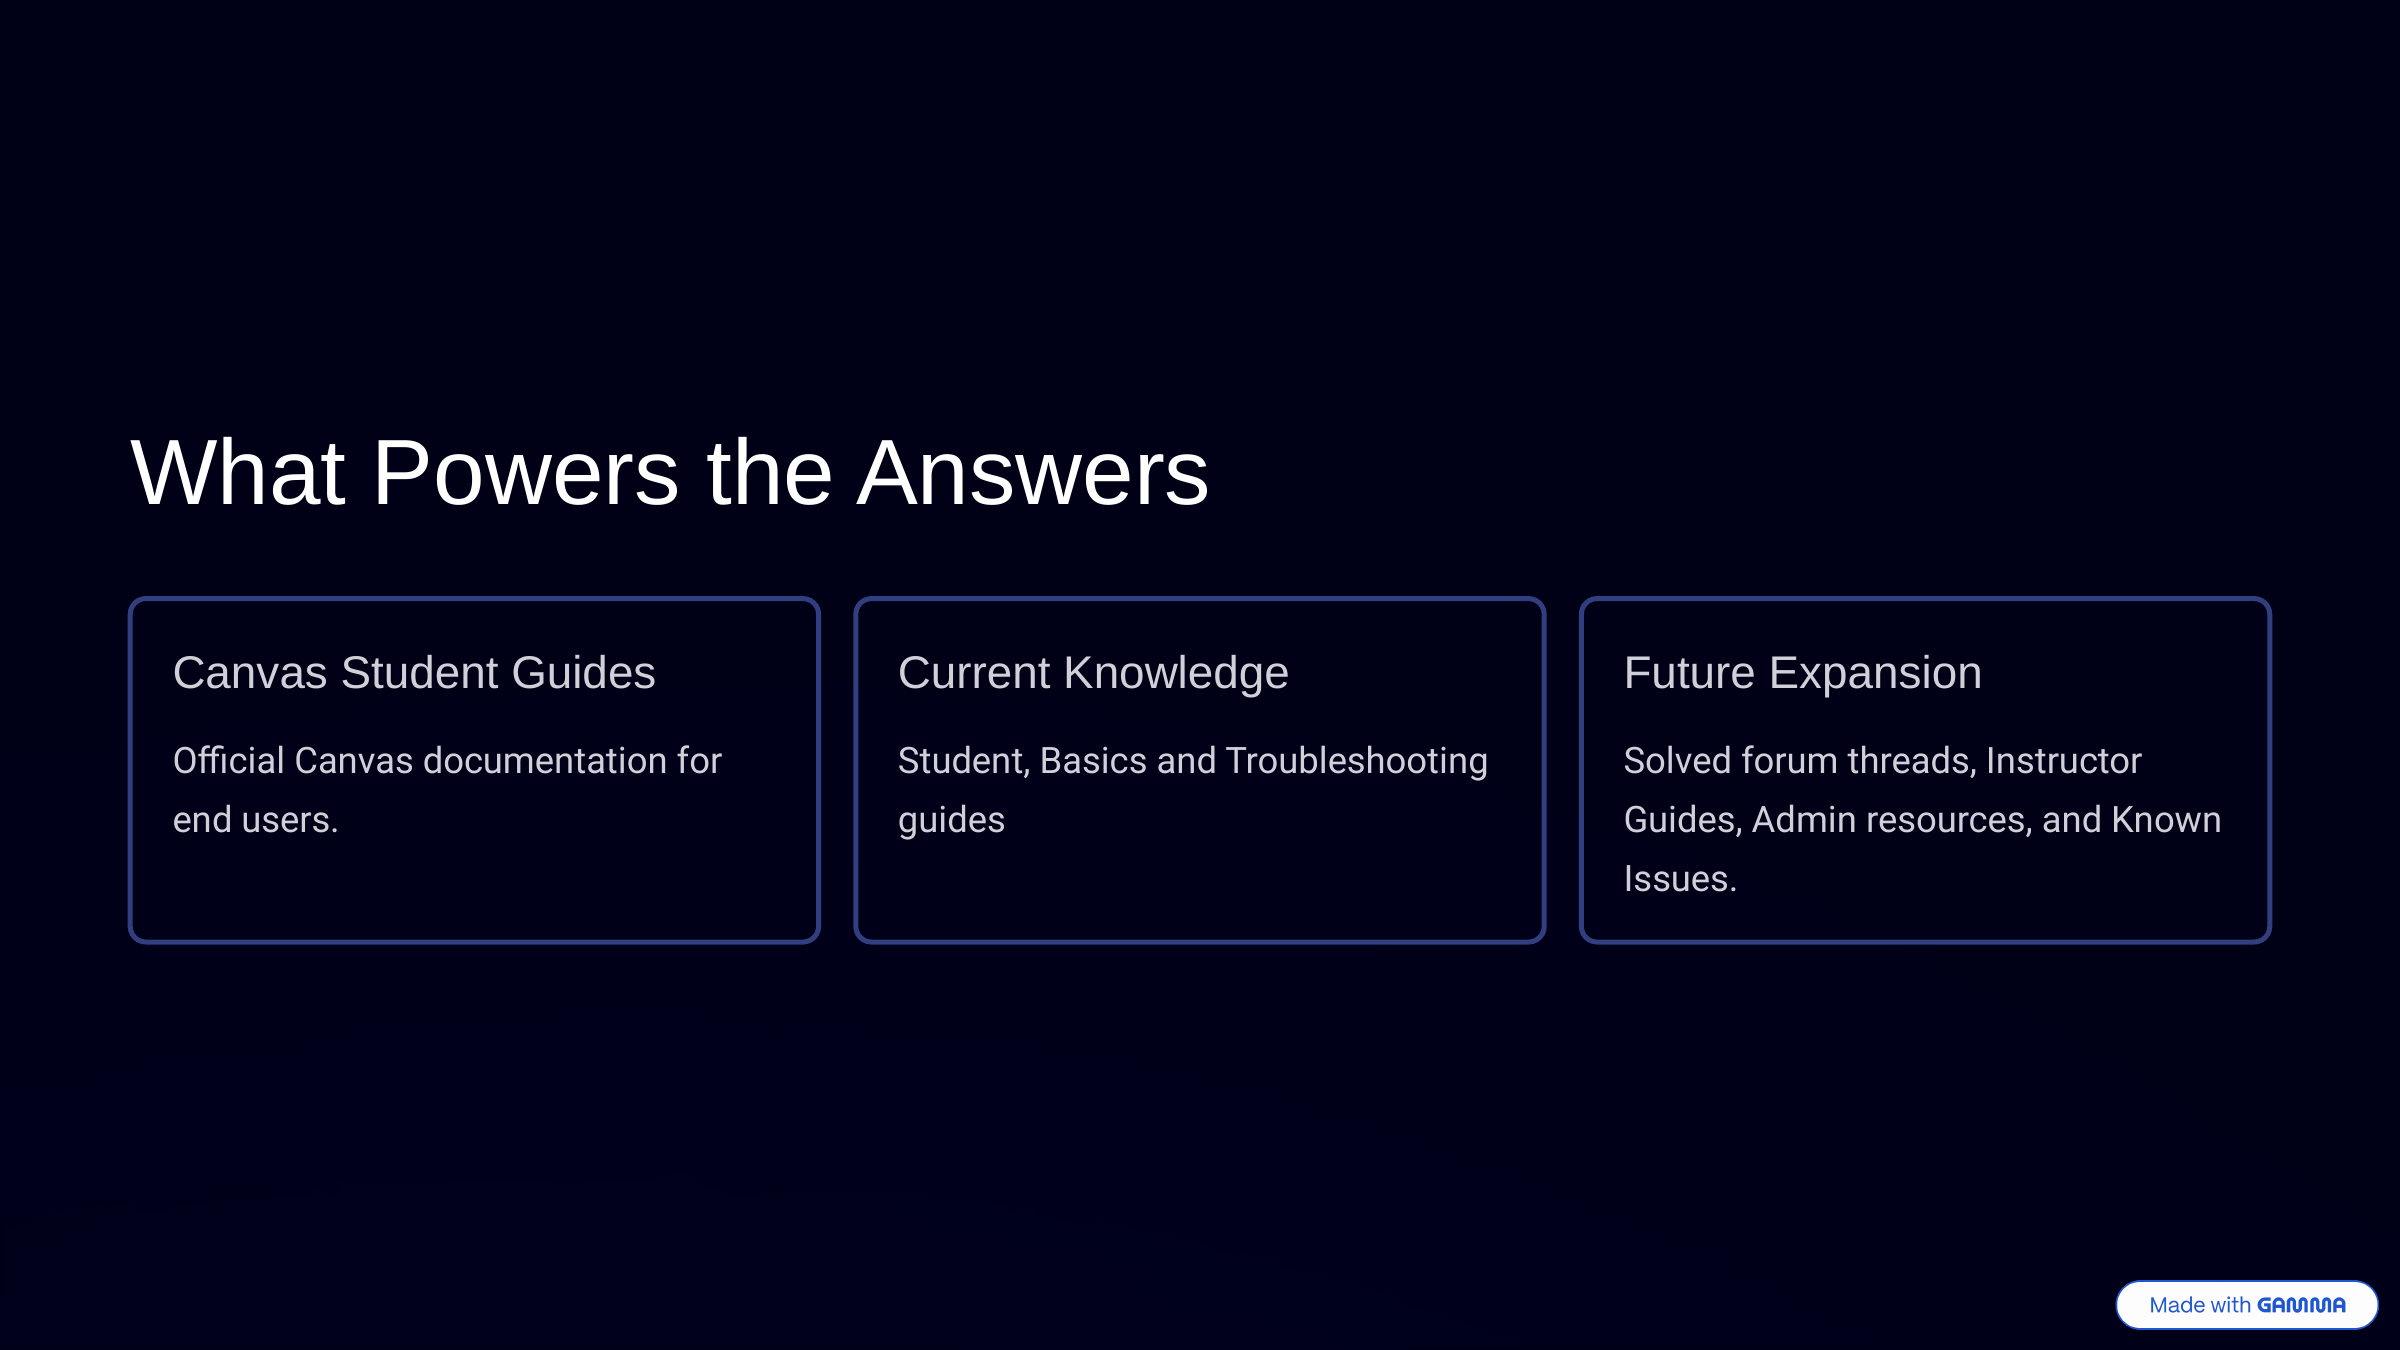

What Powers the Answers

Canvas Student Guides
Current Knowledge
Future Expansion
Official Canvas documentation for end users.
Student, Basics and Troubleshooting guides
Solved forum threads, Instructor Guides, Admin resources, and Known Issues.